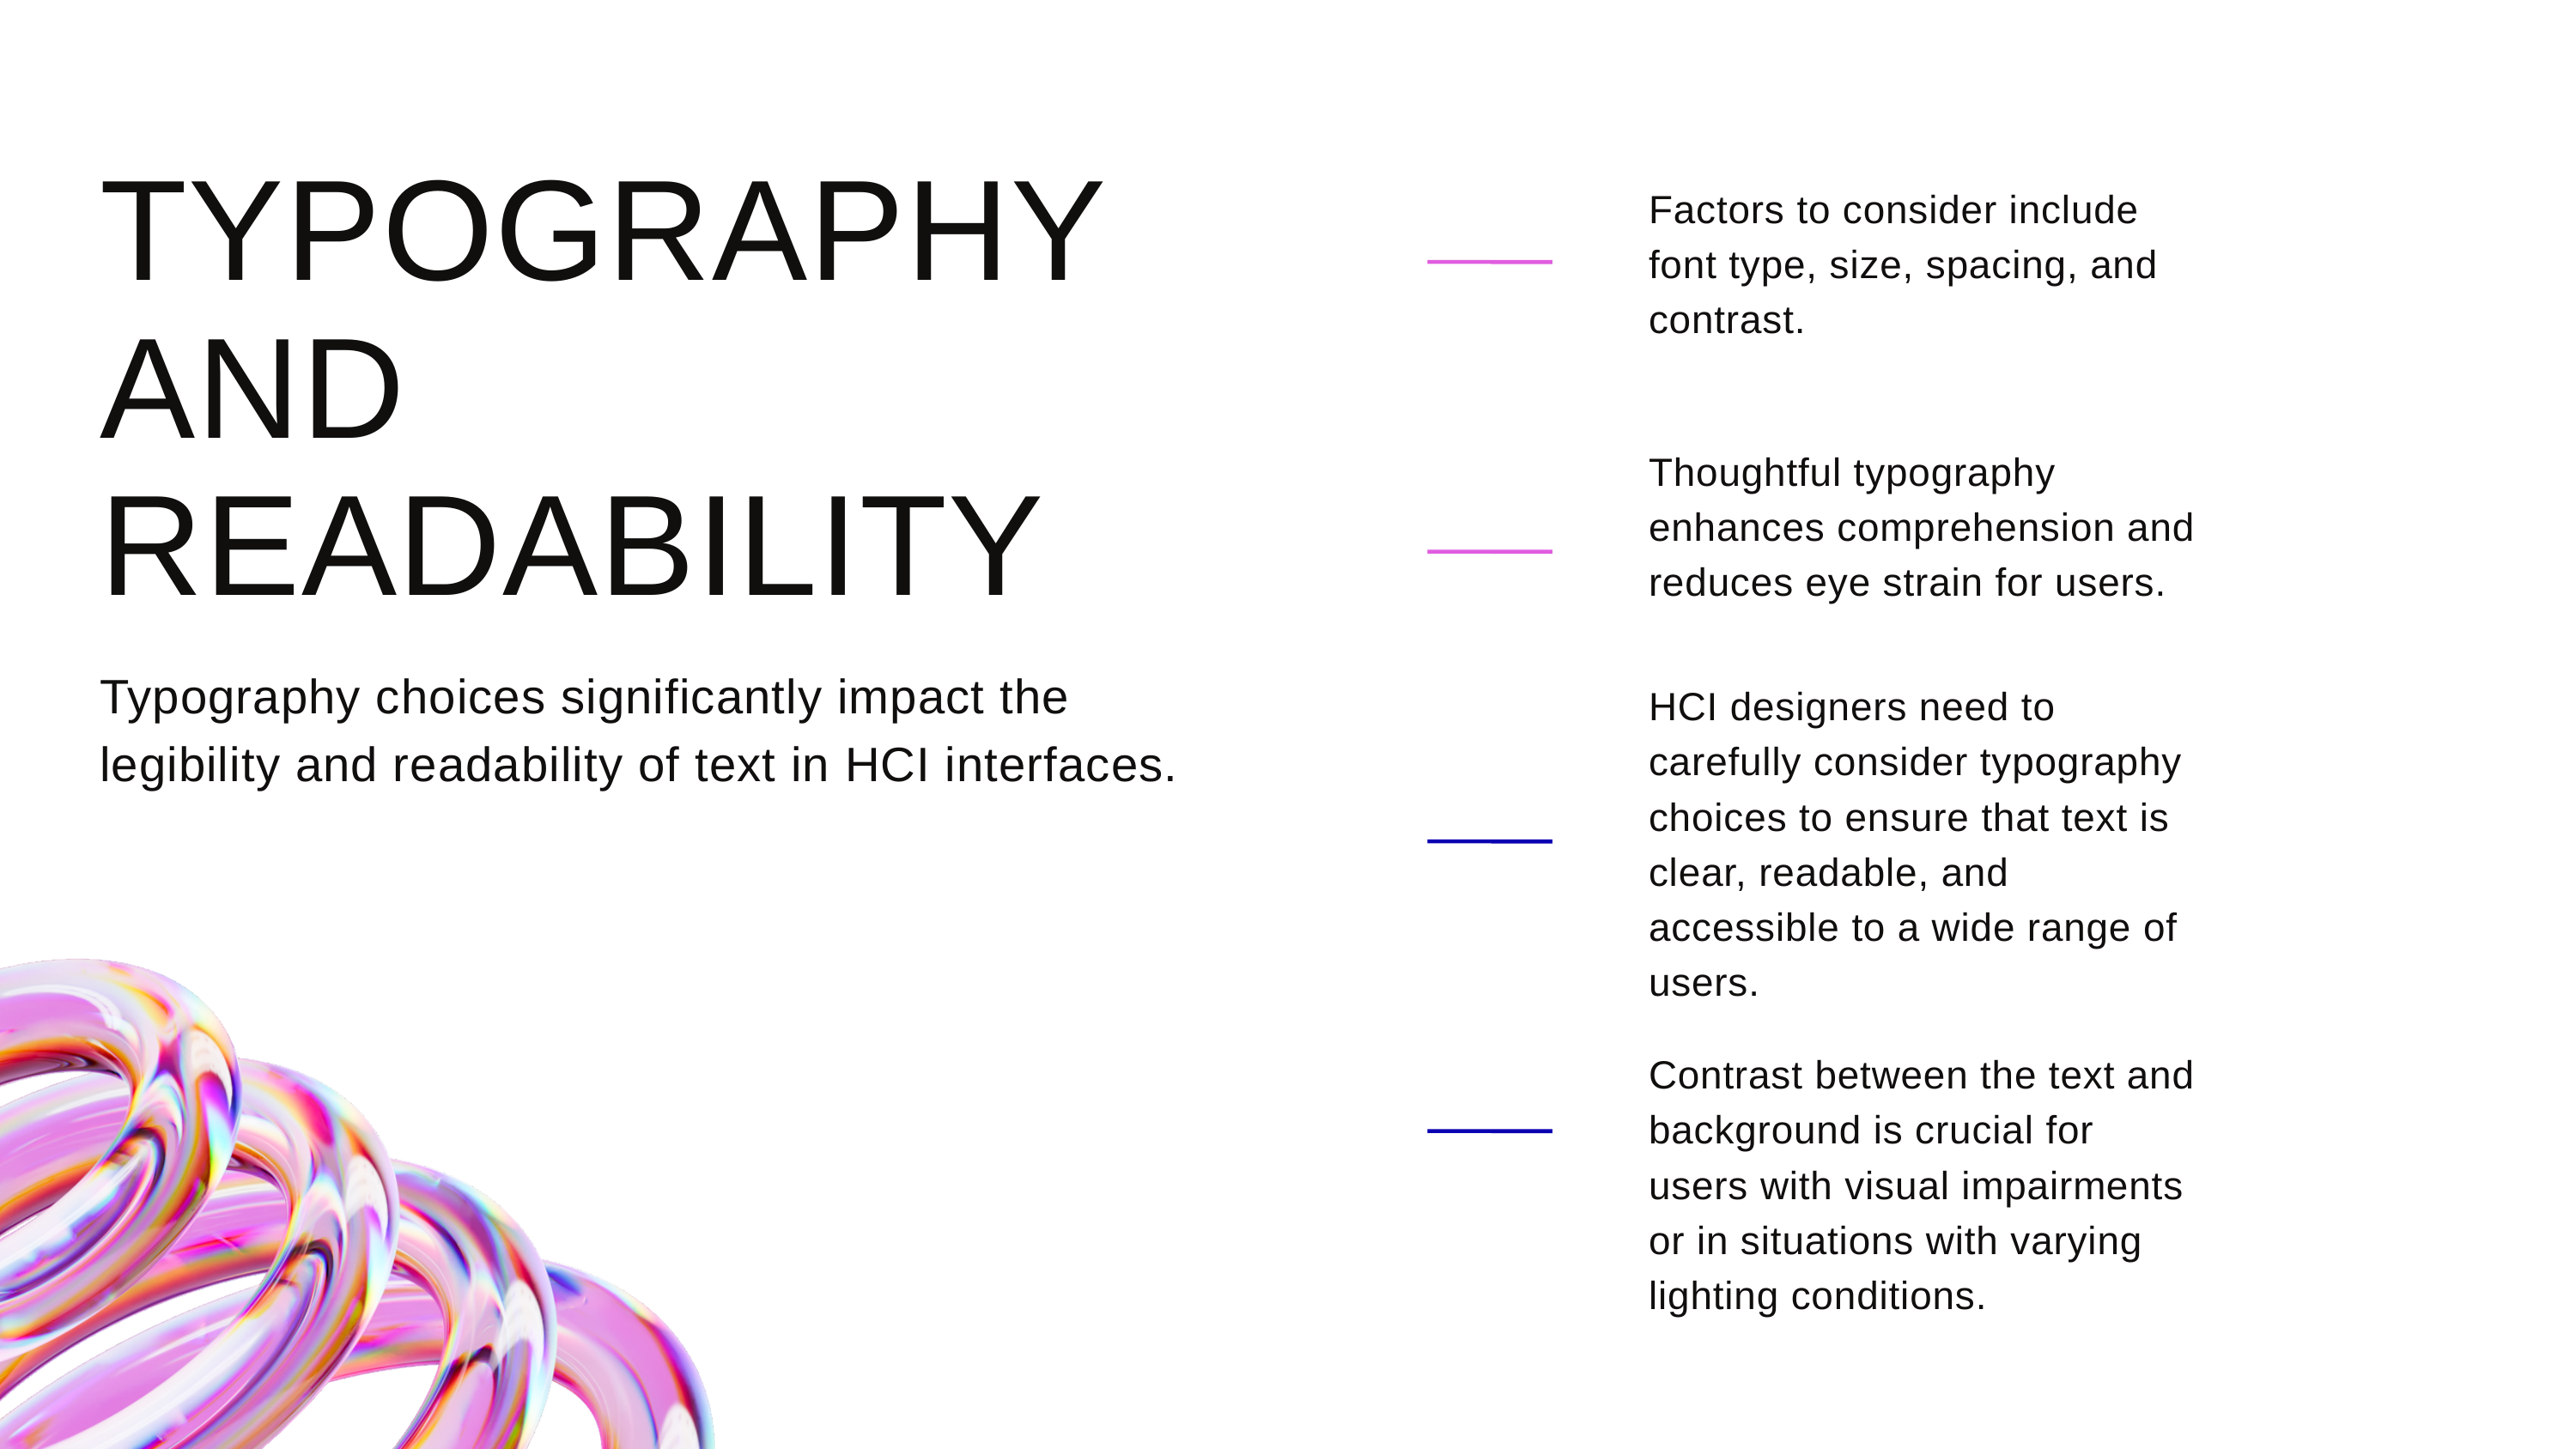

TYPOGRAPHY AND READABILITY
Typography choices significantly impact the legibility and readability of text in HCI interfaces.
Factors to consider include font type, size, spacing, and contrast.

Thoughtful typography enhances comprehension and reduces eye strain for users.

HCI designers need to carefully consider typography choices to ensure that text is clear, readable, and accessible to a wide range of users.

Contrast between the text and background is crucial for users with visual impairments or in situations with varying lighting conditions.